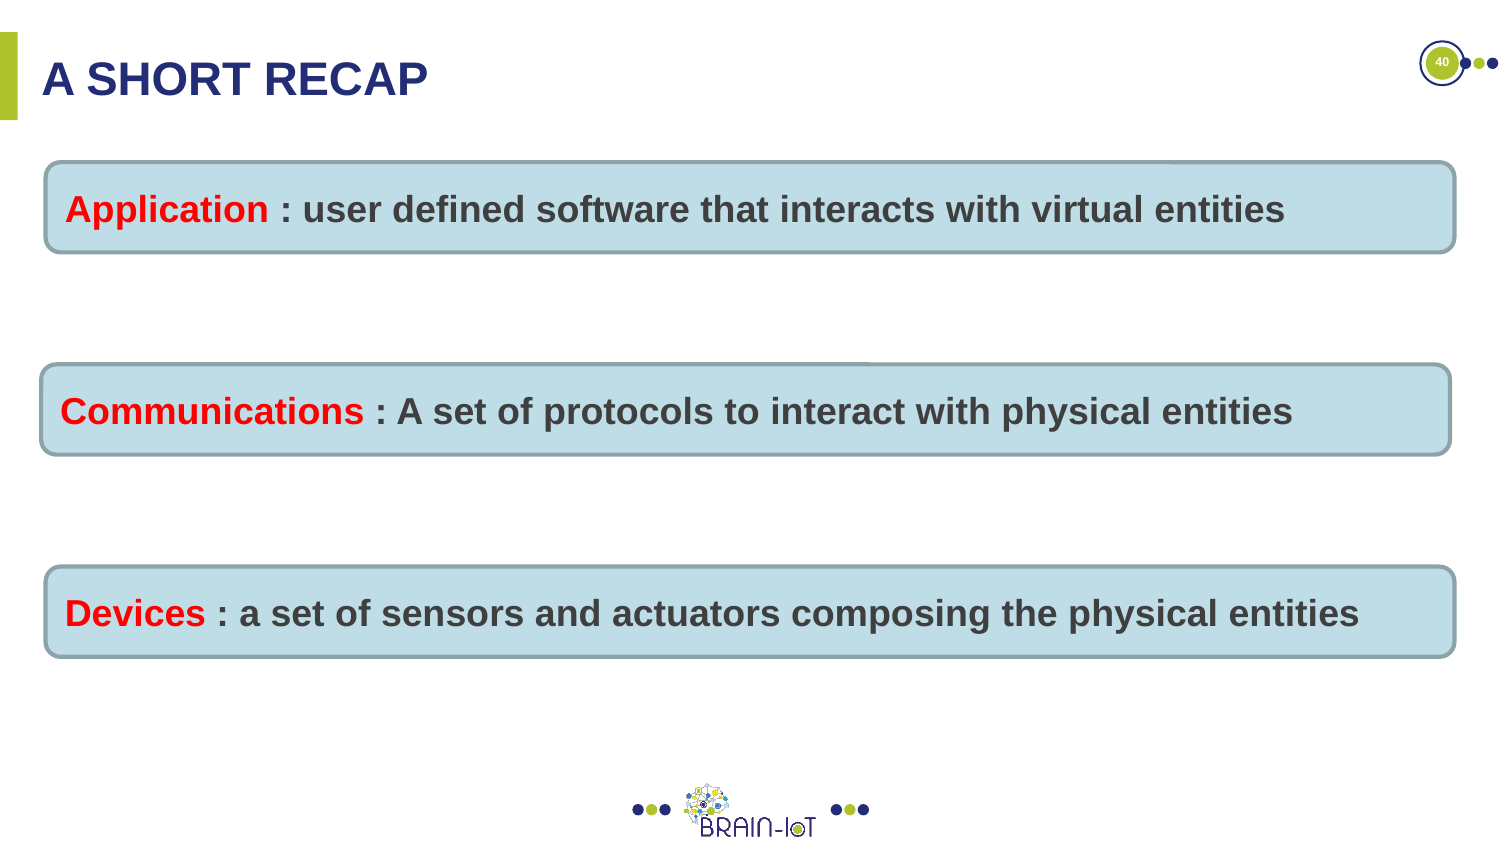

40
# A short recap
Application : user defined software that interacts with virtual entities
Communications : A set of protocols to interact with physical entities
Devices : a set of sensors and actuators composing the physical entities